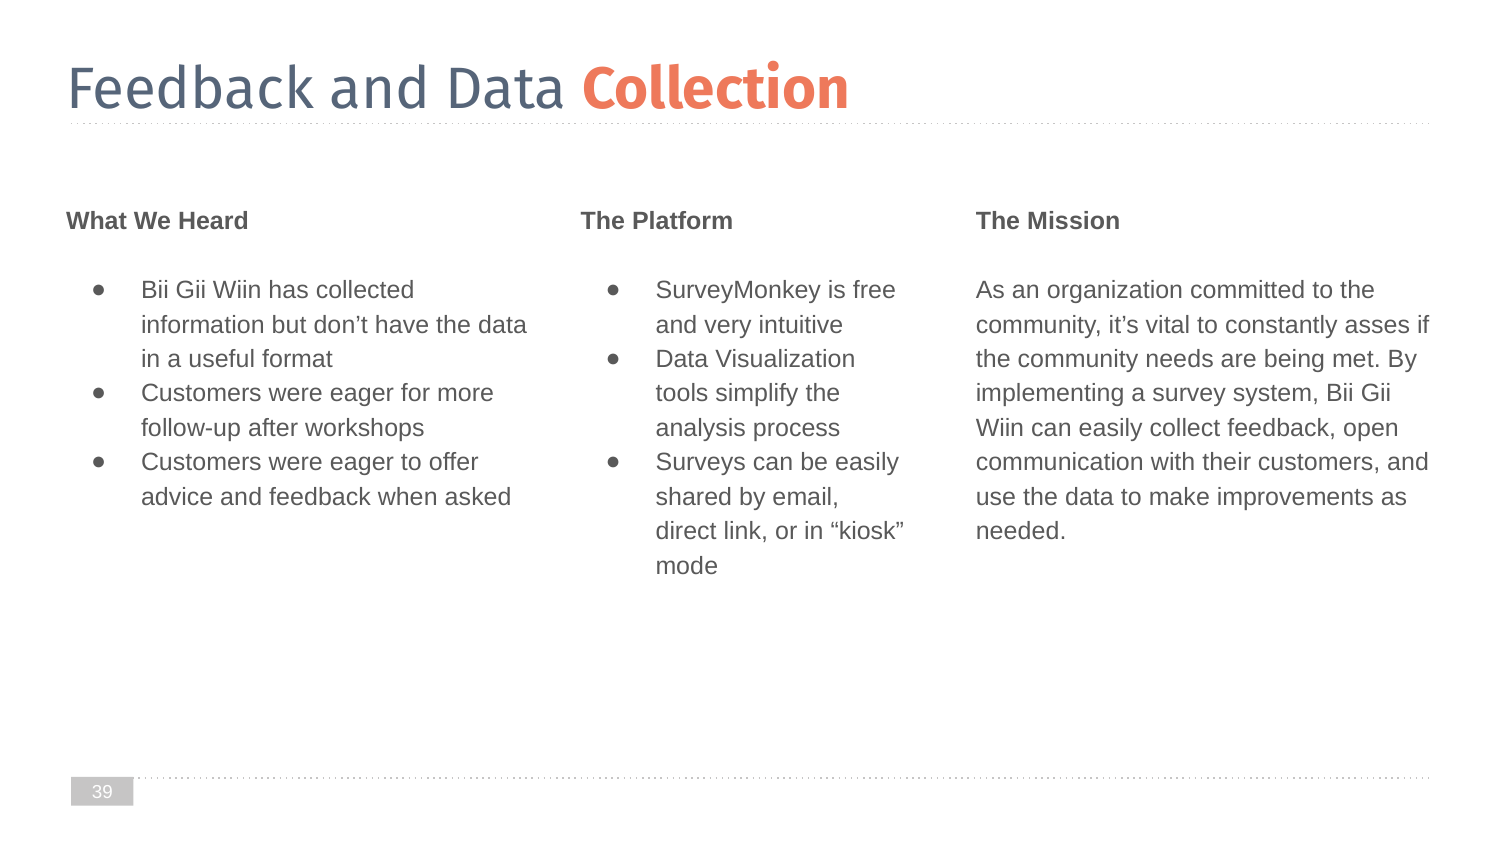

# Feedback and Data Collection
What We Heard

Bii Gii Wiin has collected information but don’t have the data in a useful format
Customers were eager for more follow-up after workshops
Customers were eager to offer advice and feedback when asked

The Platform

SurveyMonkey is free and very intuitive
Data Visualization tools simplify the analysis process
Surveys can be easily shared by email, direct link, or in “kiosk” mode
The Mission

As an organization committed to the community, it’s vital to constantly asses if the community needs are being met. By implementing a survey system, Bii Gii Wiin can easily collect feedback, open communication with their customers, and use the data to make improvements as needed.

39